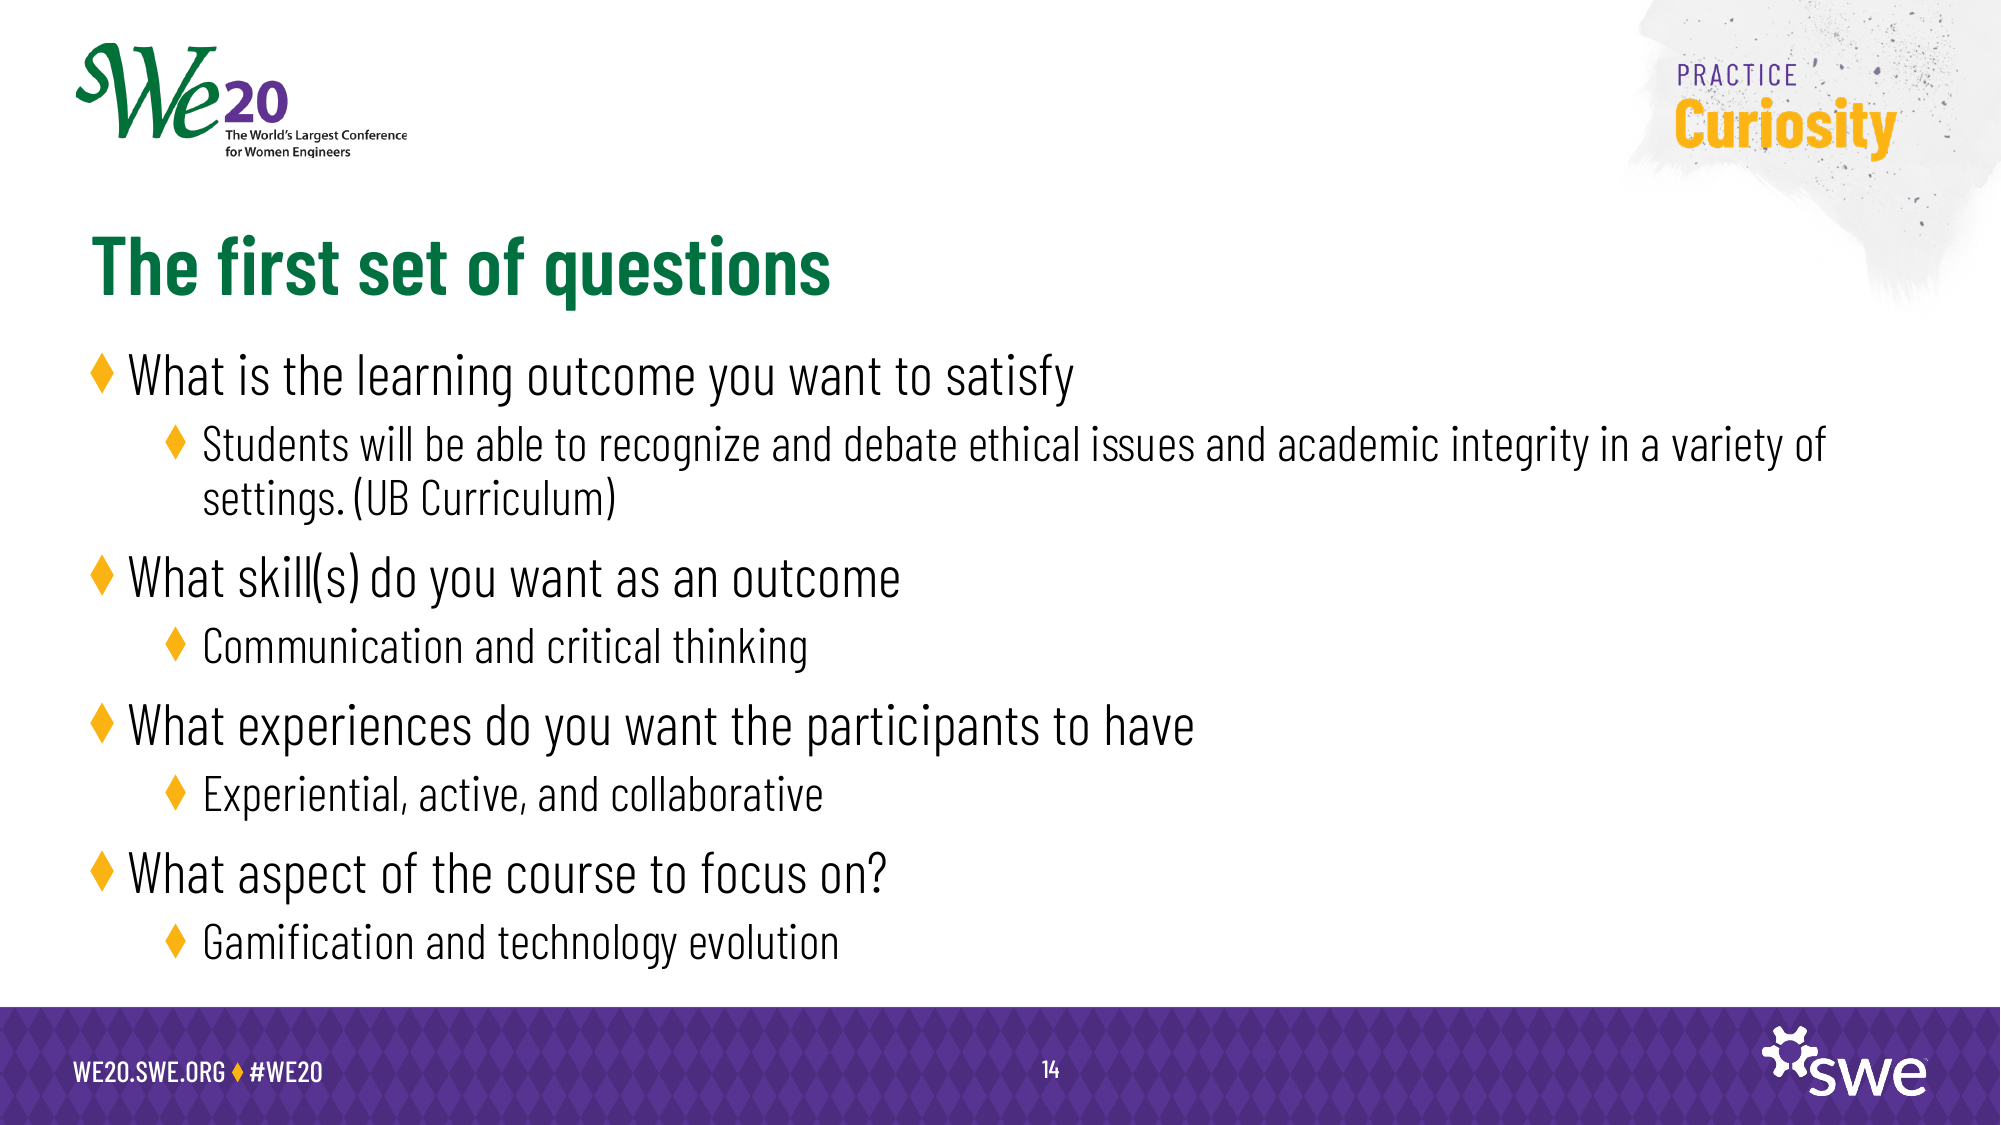

# The first set of questions
What is the learning outcome you want to satisfy
Students will be able to recognize and debate ethical issues and academic integrity in a variety of settings. (UB Curriculum)
What skill(s) do you want as an outcome
Communication and critical thinking
What experiences do you want the participants to have
Experiential, active, and collaborative
What aspect of the course to focus on?
Gamification and technology evolution
14
WE20.SWE.ORG    #WE20